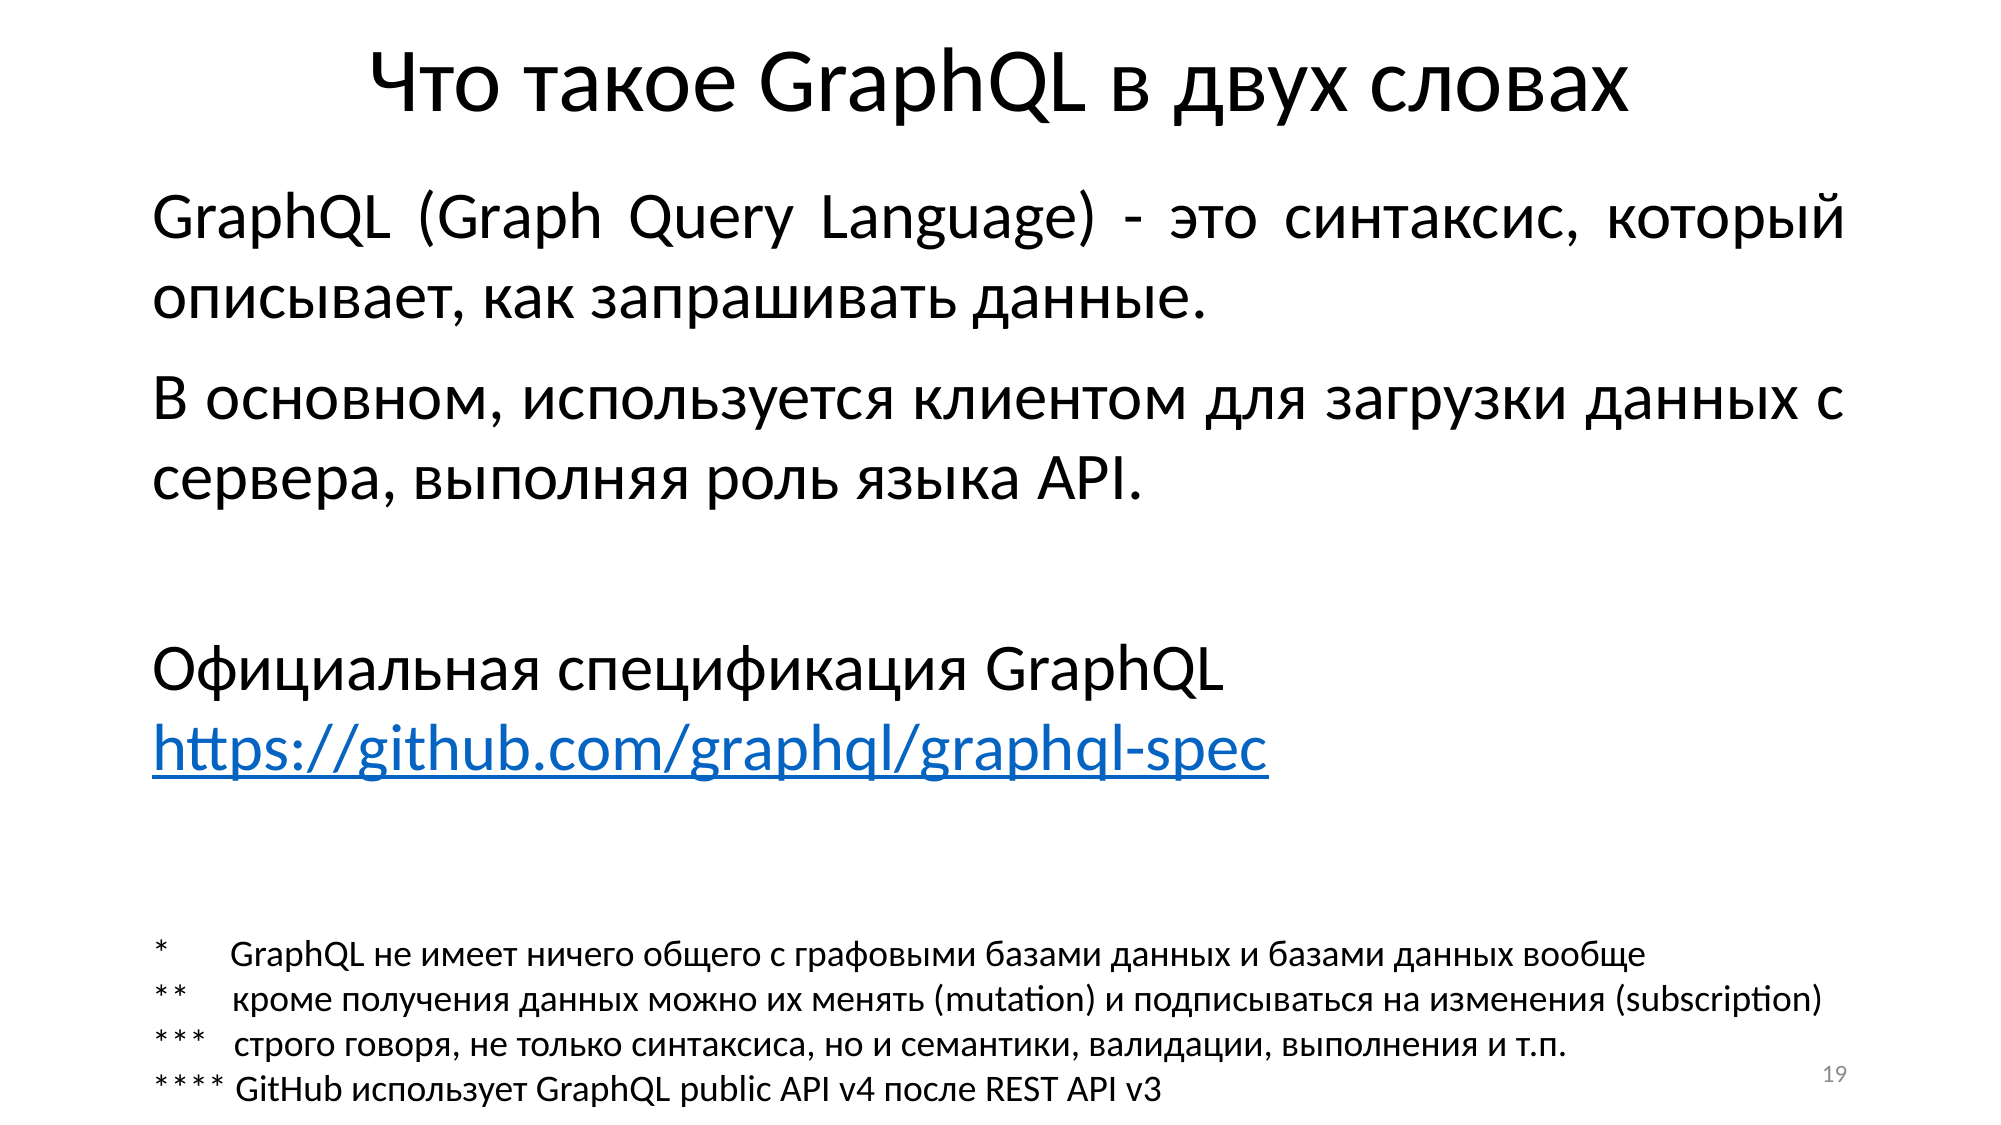

# Что такое GraphQL в двух словах
GraphQL (Graph Query Language) - это синтаксис, который описывает, как запрашивать данные.
В основном, используется клиентом для загрузки данных с сервера, выполняя роль языка API.
Официальная спецификация GraphQL https://github.com/graphql/graphql-spec

*       GraphQL не имеет ничего общего с графовыми базами данных и базами данных вообще
**     кроме получения данных можно их менять (mutation) и подписываться на изменения (subscription)
***   строго говоря, не только синтаксиса, но и семантики, валидации, выполнения и т.п.
**** GitHub использует GraphQL public API v4 после REST API v3

19